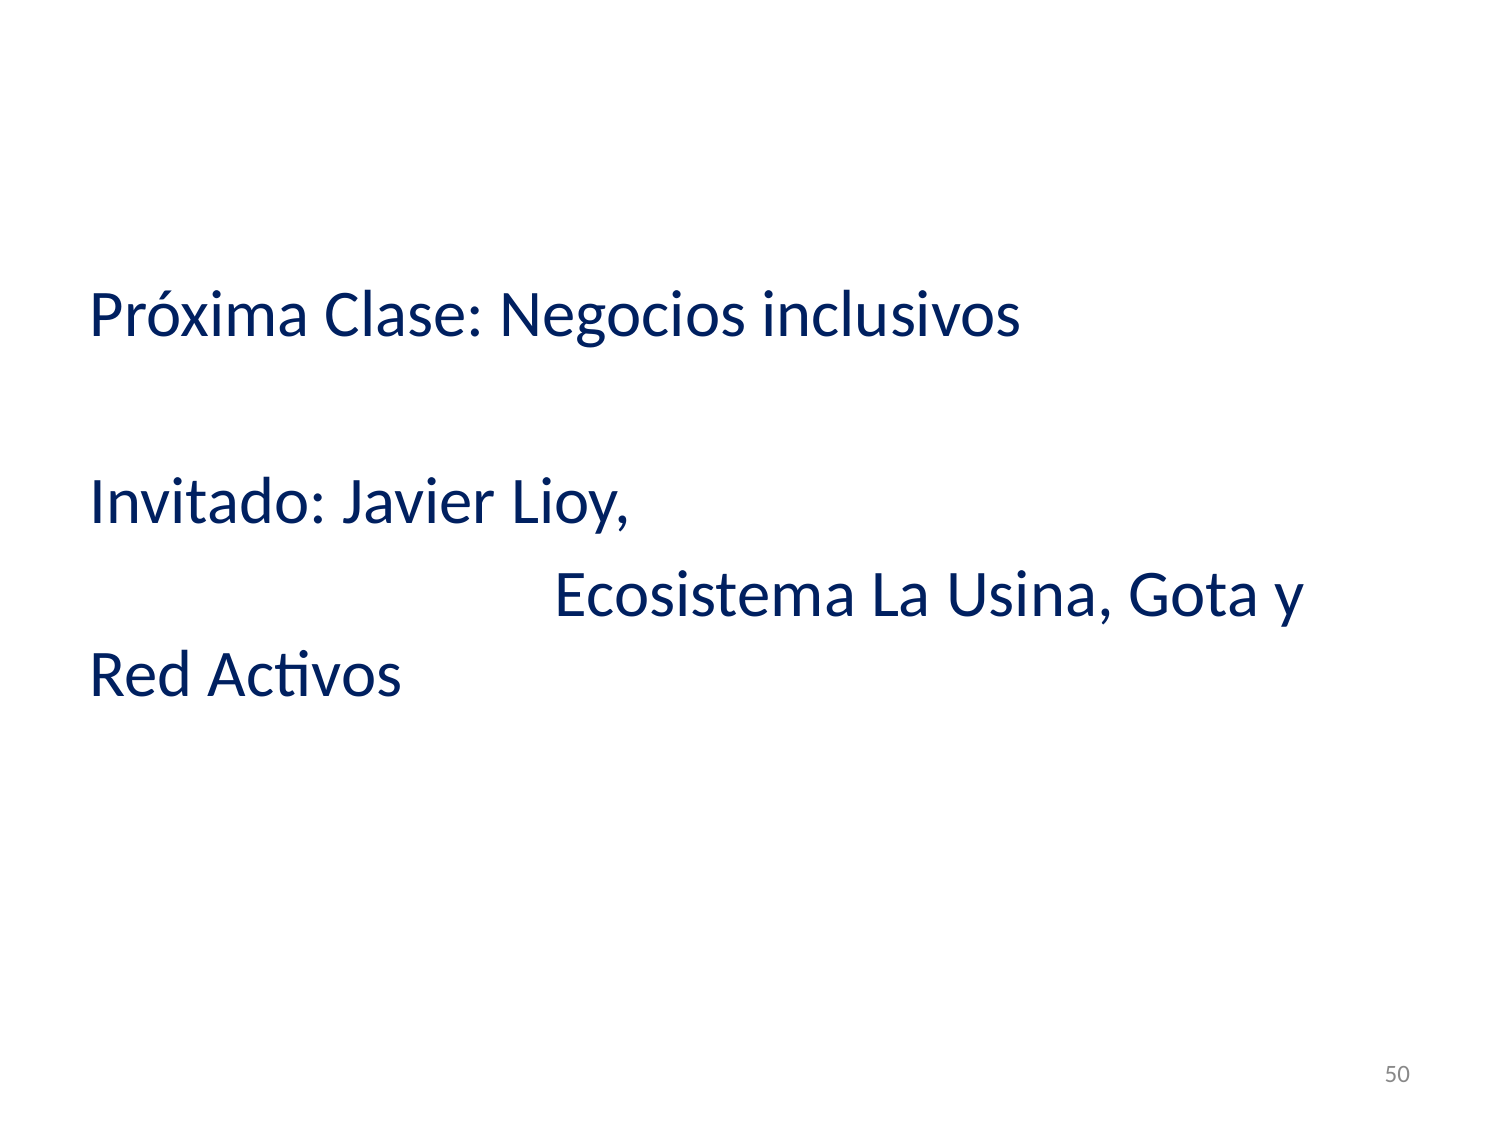

Próxima Clase: Negocios inclusivos

Invitado: Javier Lioy,
			 Ecosistema La Usina, Gota y Red Activos

50